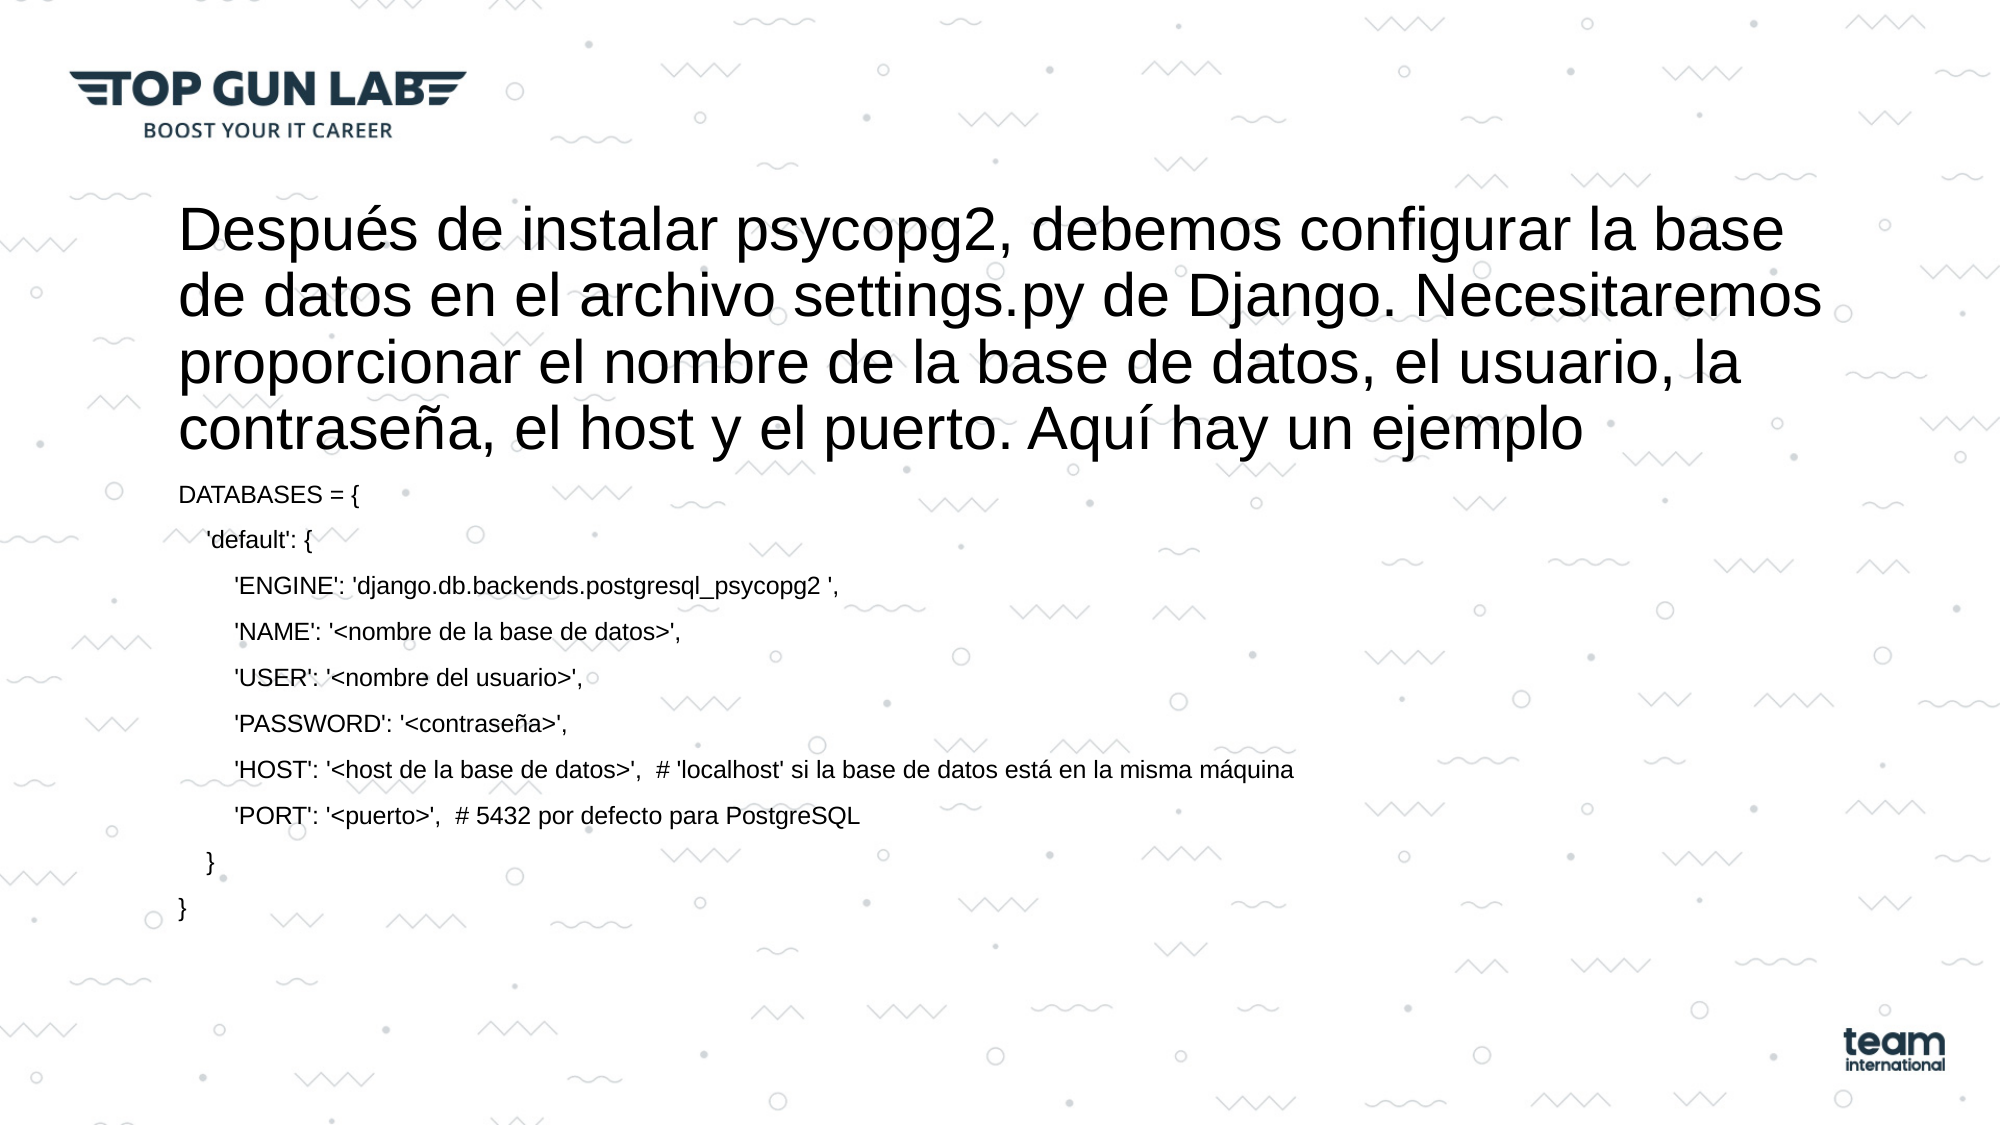

Después de instalar psycopg2, debemos configurar la base de datos en el archivo settings.py de Django. Necesitaremos proporcionar el nombre de la base de datos, el usuario, la contraseña, el host y el puerto. Aquí hay un ejemplo
DATABASES = {
    'default': {
        'ENGINE': 'django.db.backends.postgresql_psycopg2 ',
        'NAME': '<nombre de la base de datos>',
        'USER': '<nombre del usuario>',
        'PASSWORD': '<contraseña>',
        'HOST': '<host de la base de datos>',  # 'localhost' si la base de datos está en la misma máquina
        'PORT': '<puerto>',  # 5432 por defecto para PostgreSQL
    }
}